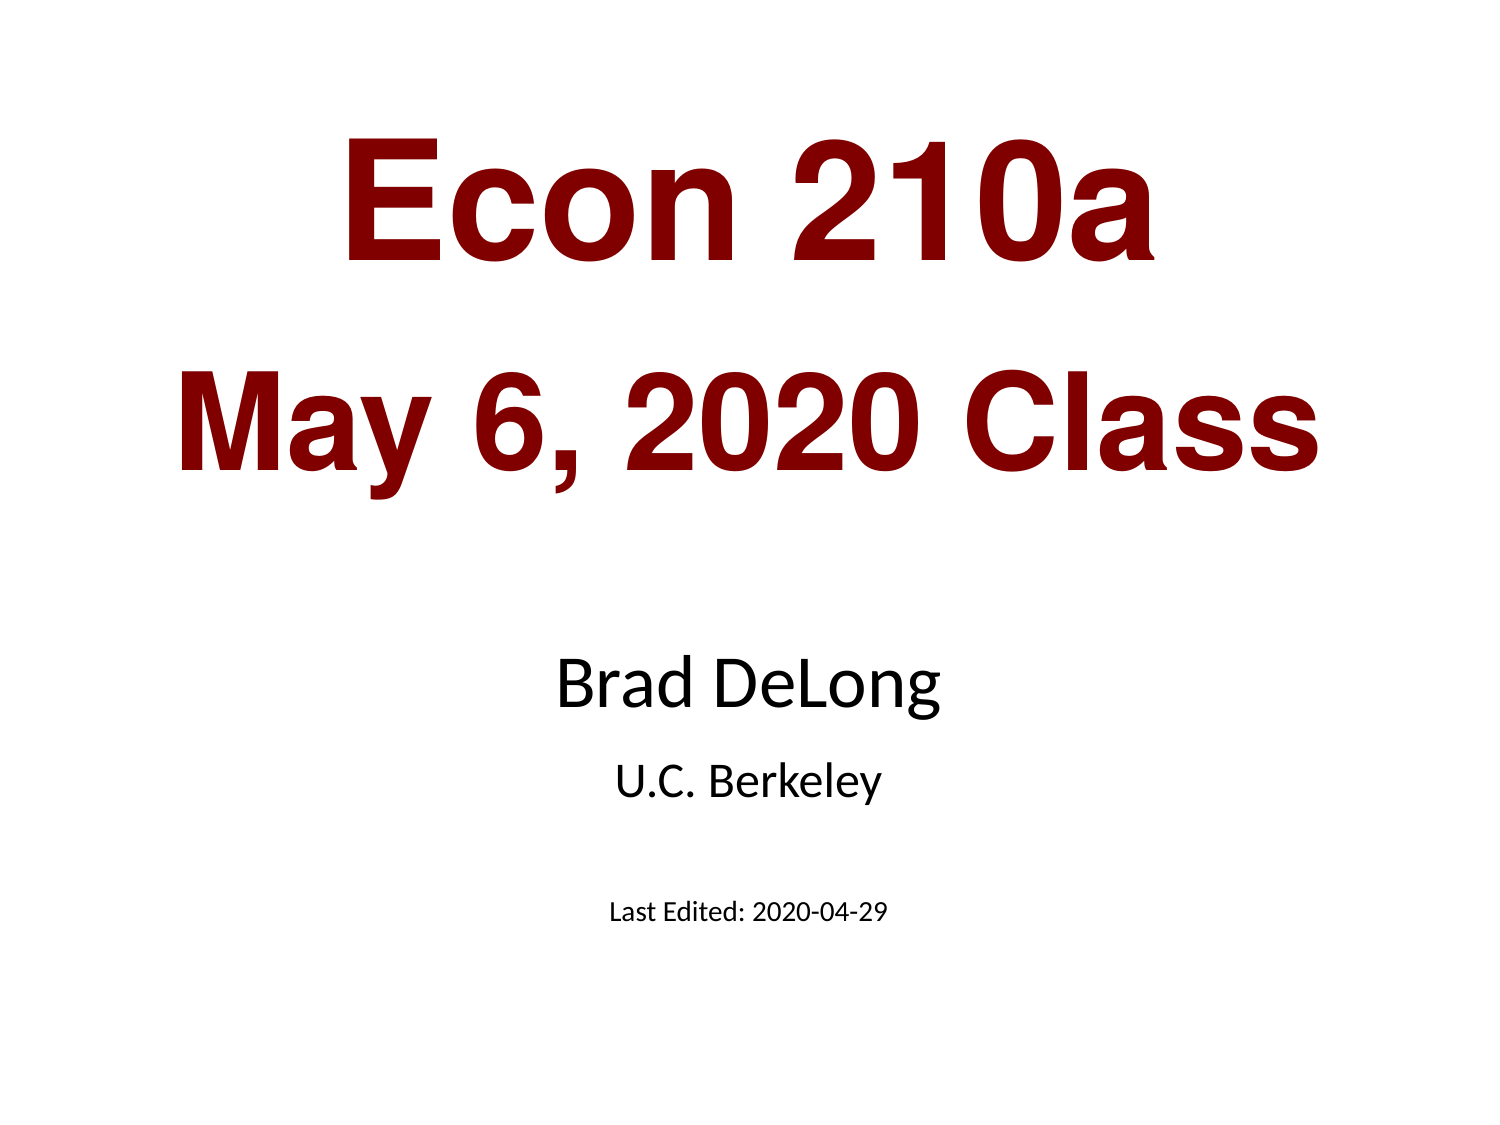

Econ 210a
May 6, 2020 Class
Brad DeLong
U.C. Berkeley

Last Edited: 2020-04-29